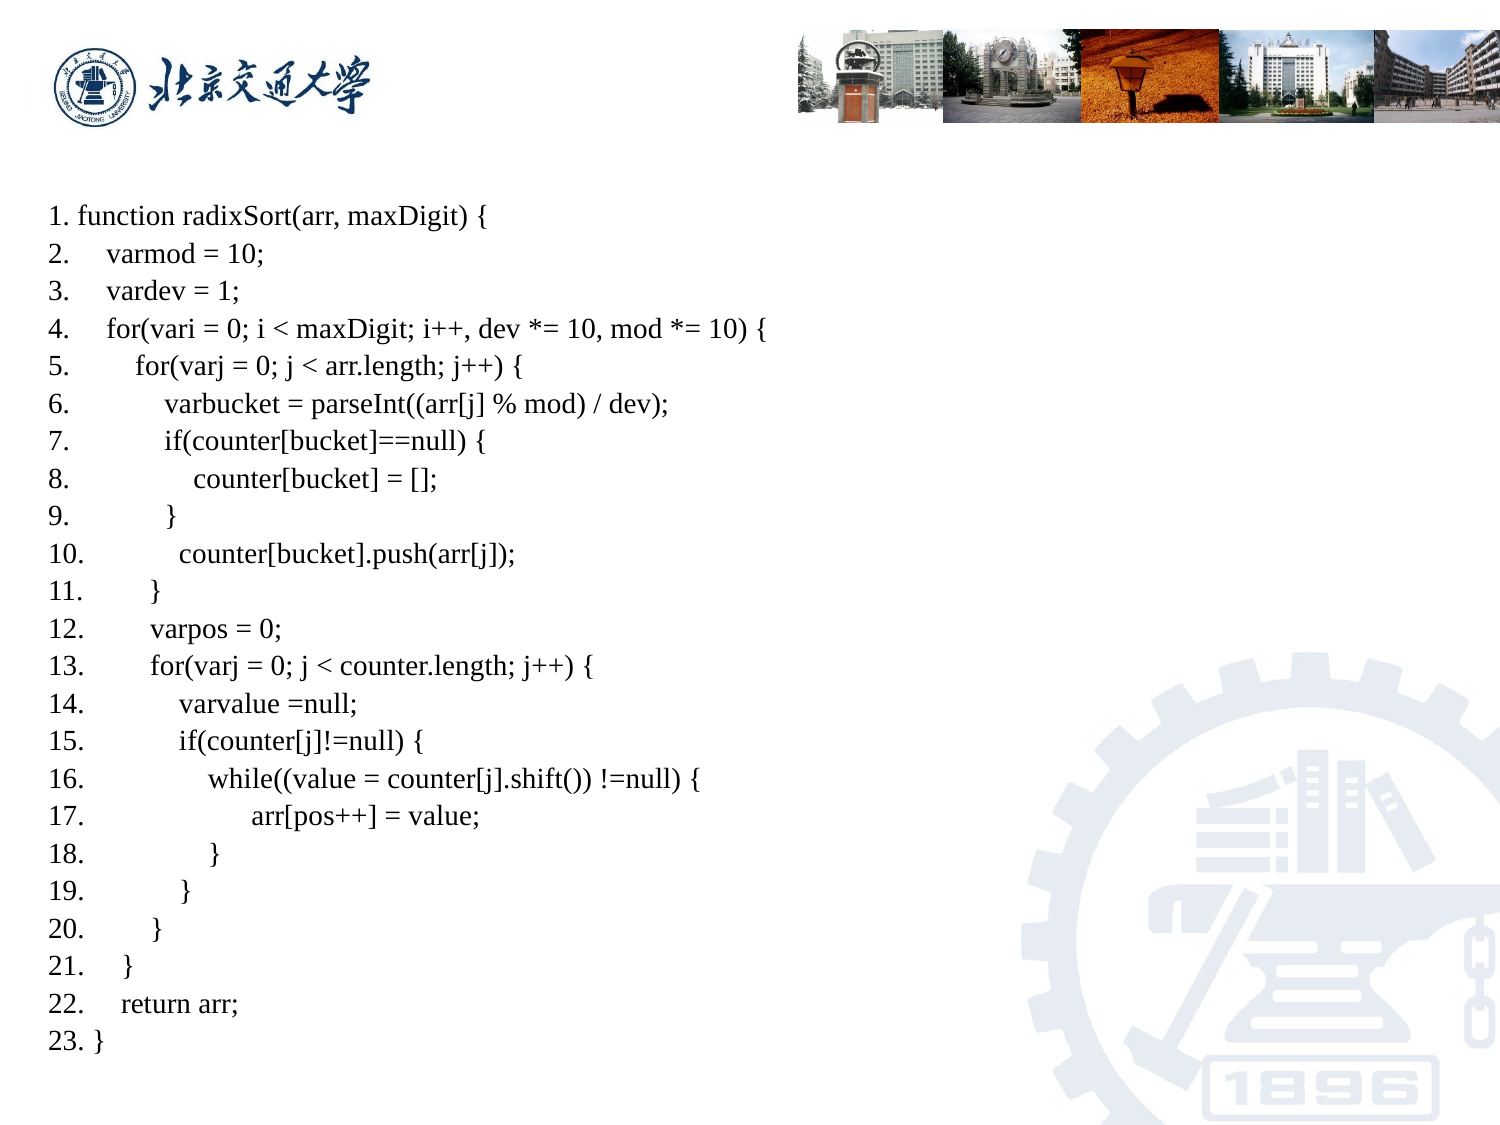

1. function radixSort(arr, maxDigit) {
2.     varmod = 10;
3.     vardev = 1;
4.     for(vari = 0; i < maxDigit; i++, dev *= 10, mod *= 10) {
5.         for(varj = 0; j < arr.length; j++) {
6.             varbucket = parseInt((arr[j] % mod) / dev);
7.             if(counter[bucket]==null) {
8.                 counter[bucket] = [];
9.             }
10.             counter[bucket].push(arr[j]);
11.         }
12.         varpos = 0;
13.         for(varj = 0; j < counter.length; j++) {
14.             varvalue =null;
15.             if(counter[j]!=null) {
16.                 while((value = counter[j].shift()) !=null) {
17.                       arr[pos++] = value;
18.                 }
19.             }
20.         }
21.     }
22.     return arr;
23. }